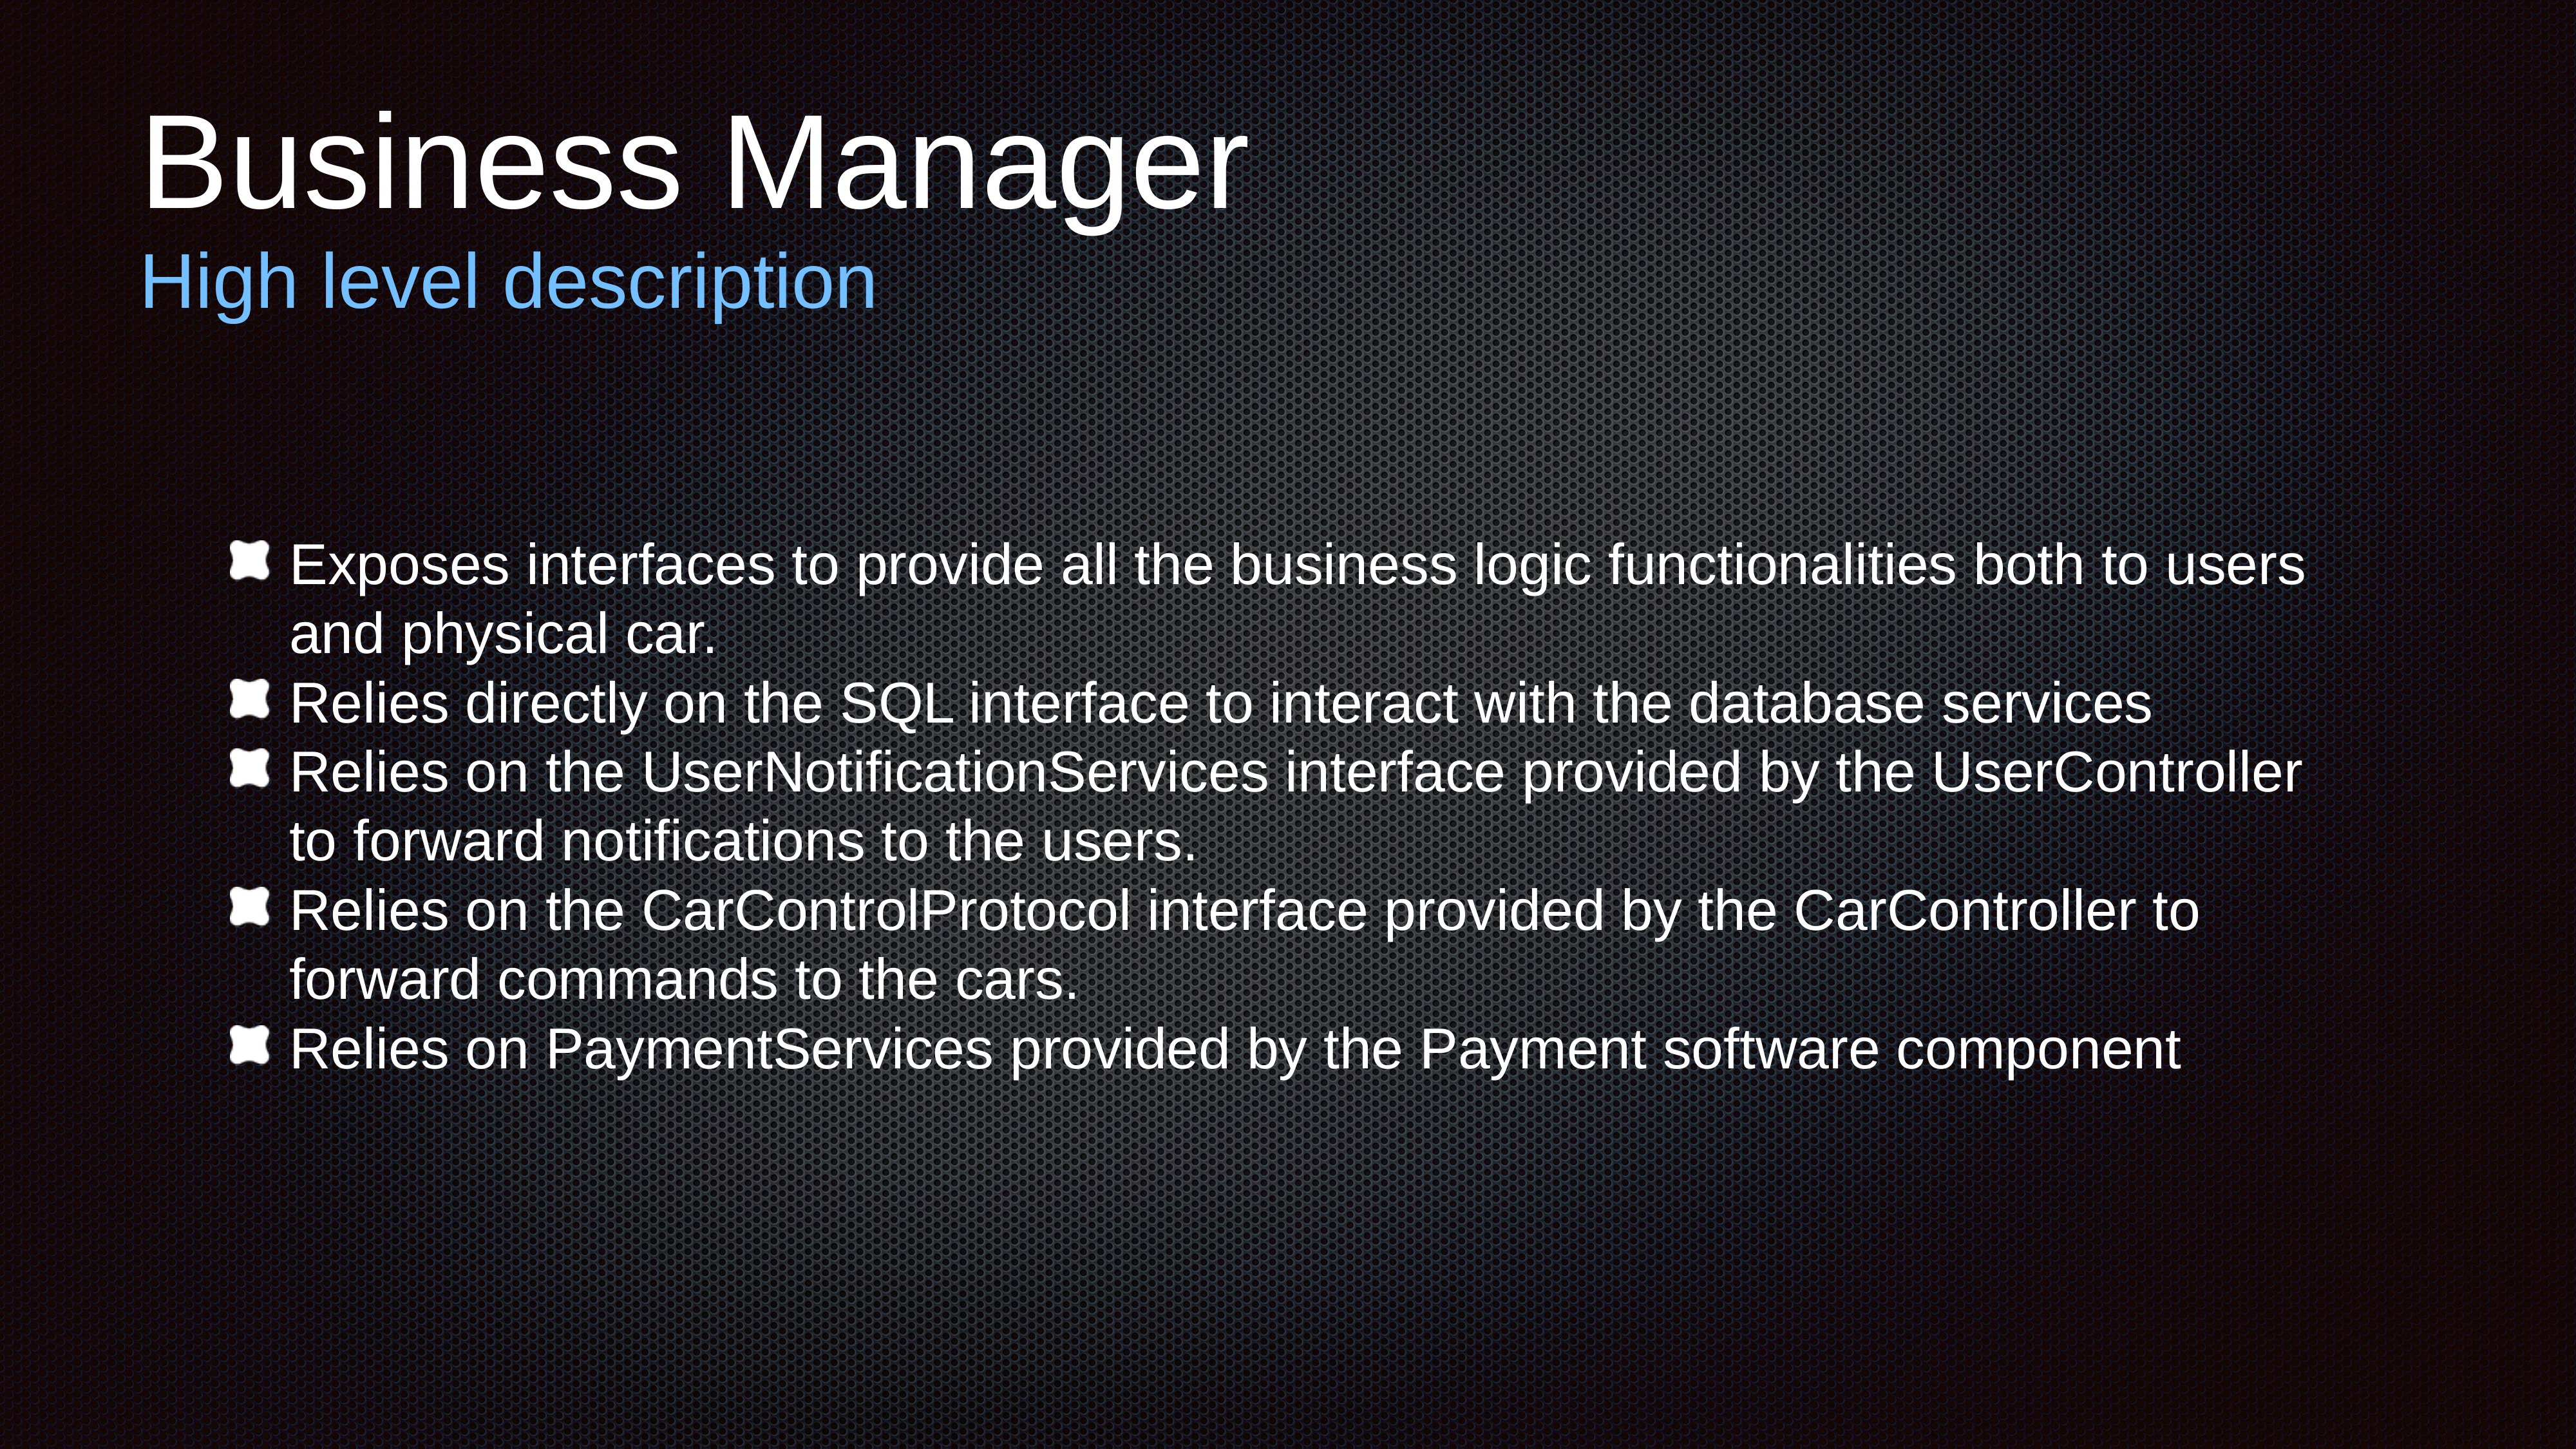

Business Manager
High level description
Exposes interfaces to provide all the business logic functionalities both to users and physical car.
Relies directly on the SQL interface to interact with the database services
Relies on the UserNotificationServices interface provided by the UserController to forward notifications to the users.
Relies on the CarControlProtocol interface provided by the CarController to forward commands to the cars.
Relies on PaymentServices provided by the Payment software component